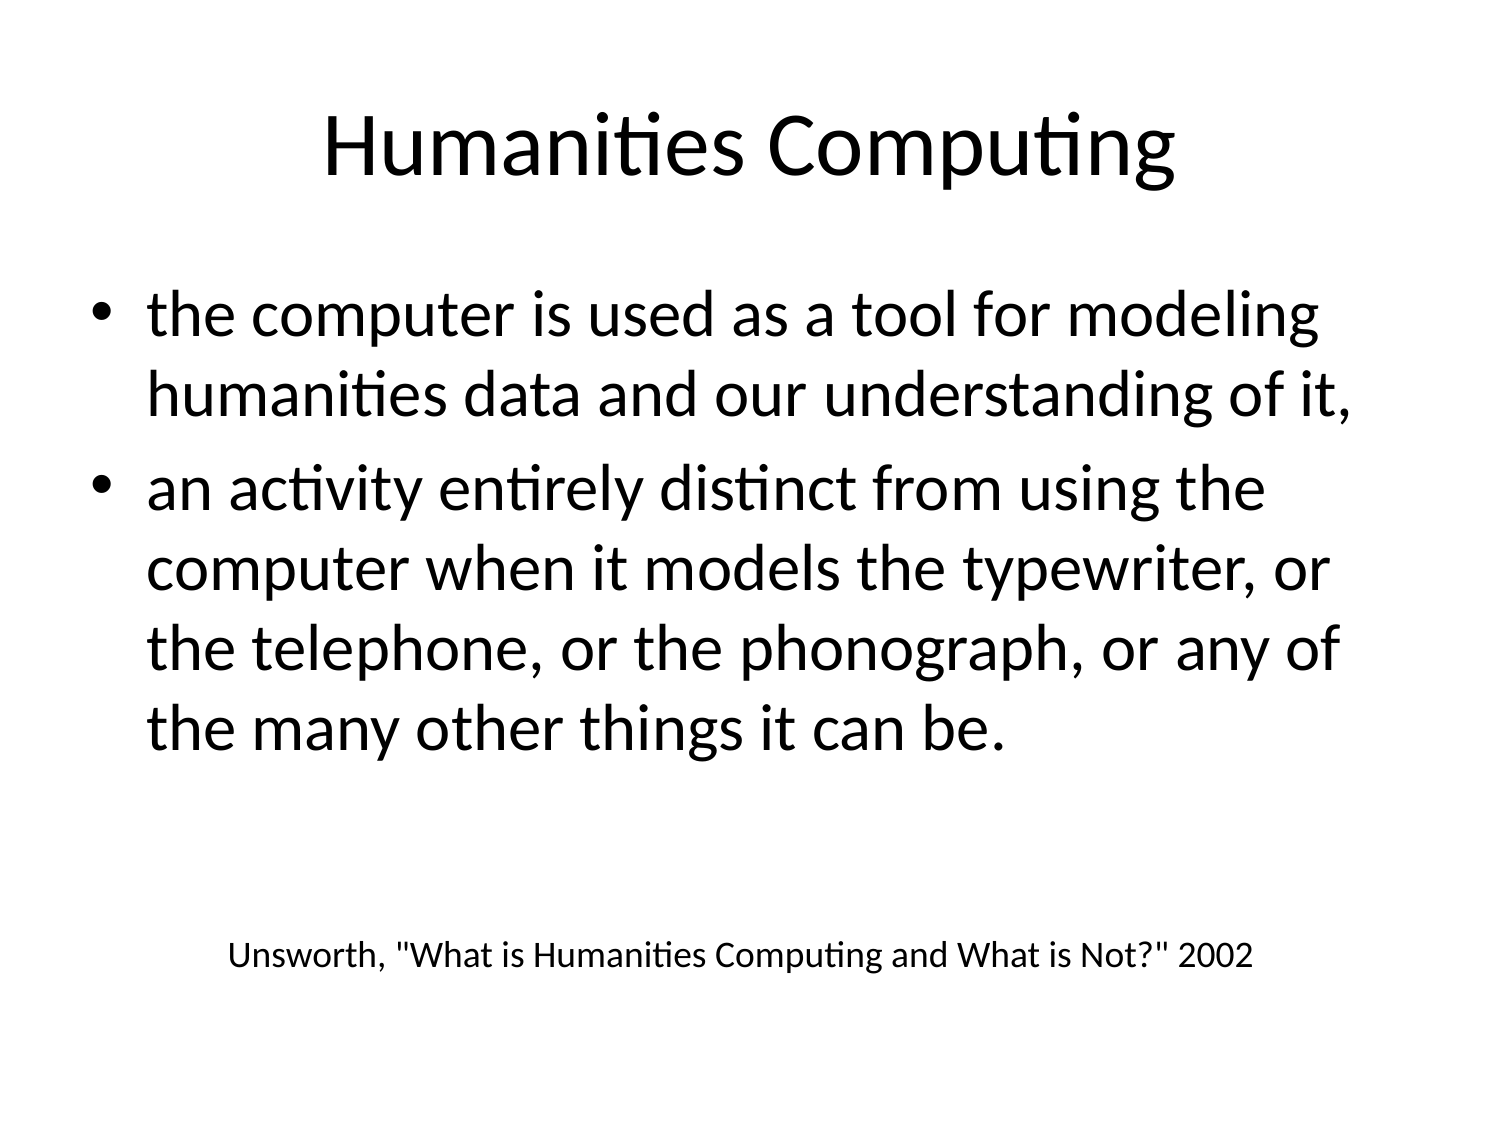

# Humanities Computing
the computer is used as a tool for modeling humanities data and our understanding of it,
an activity entirely distinct from using the computer when it models the typewriter, or the telephone, or the phonograph, or any of the many other things it can be.
Unsworth, "What is Humanities Computing and What is Not?" 2002